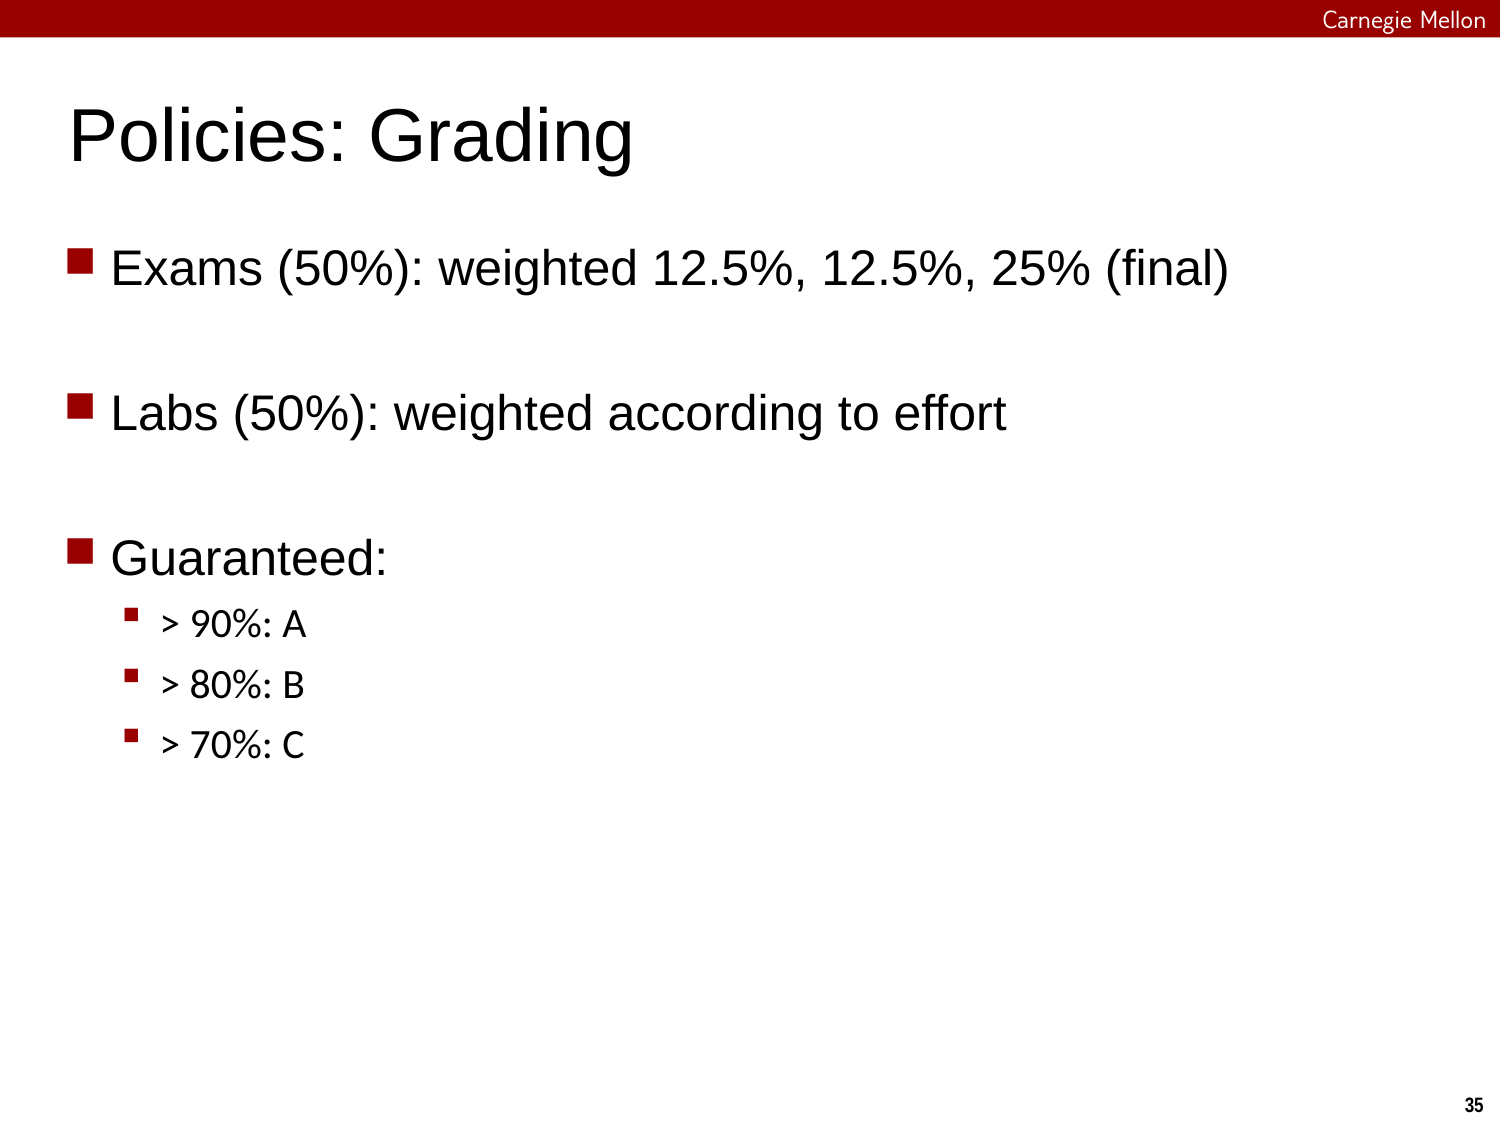

Carnegie Mellon
# Policies: Grading
Exams (50%): weighted 12.5%, 12.5%, 25% (final)

Labs (50%): weighted according to effort

Guaranteed:
> 90%: A
> 80%: B
> 70%: C